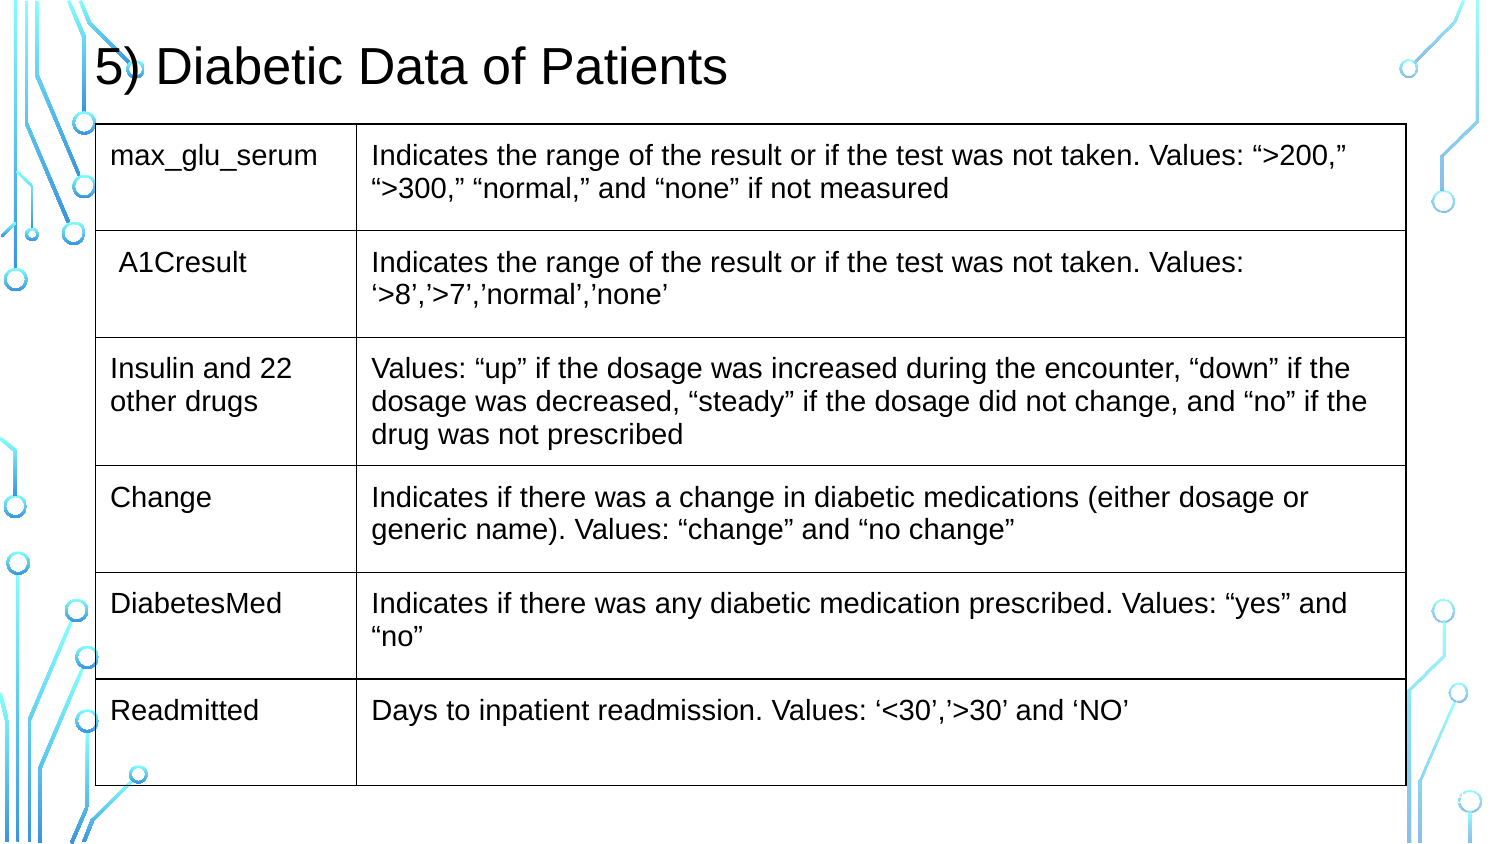

5) Diabetic Data of Patients
| max\_glu\_serum | Indicates the range of the result or if the test was not taken. Values: “>200,” “>300,” “normal,” and “none” if not measured |
| --- | --- |
| A1Cresult | Indicates the range of the result or if the test was not taken. Values: ‘>8’,’>7’,’normal’,’none’ |
| Insulin and 22 other drugs | Values: “up” if the dosage was increased during the encounter, “down” if the dosage was decreased, “steady” if the dosage did not change, and “no” if the drug was not prescribed |
| Change | Indicates if there was a change in diabetic medications (either dosage or generic name). Values: “change” and “no change” |
| DiabetesMed | Indicates if there was any diabetic medication prescribed. Values: “yes” and “no” |
| Readmitted | Days to inpatient readmission. Values: ‘<30’,’>30’ and ‘NO’ |
8